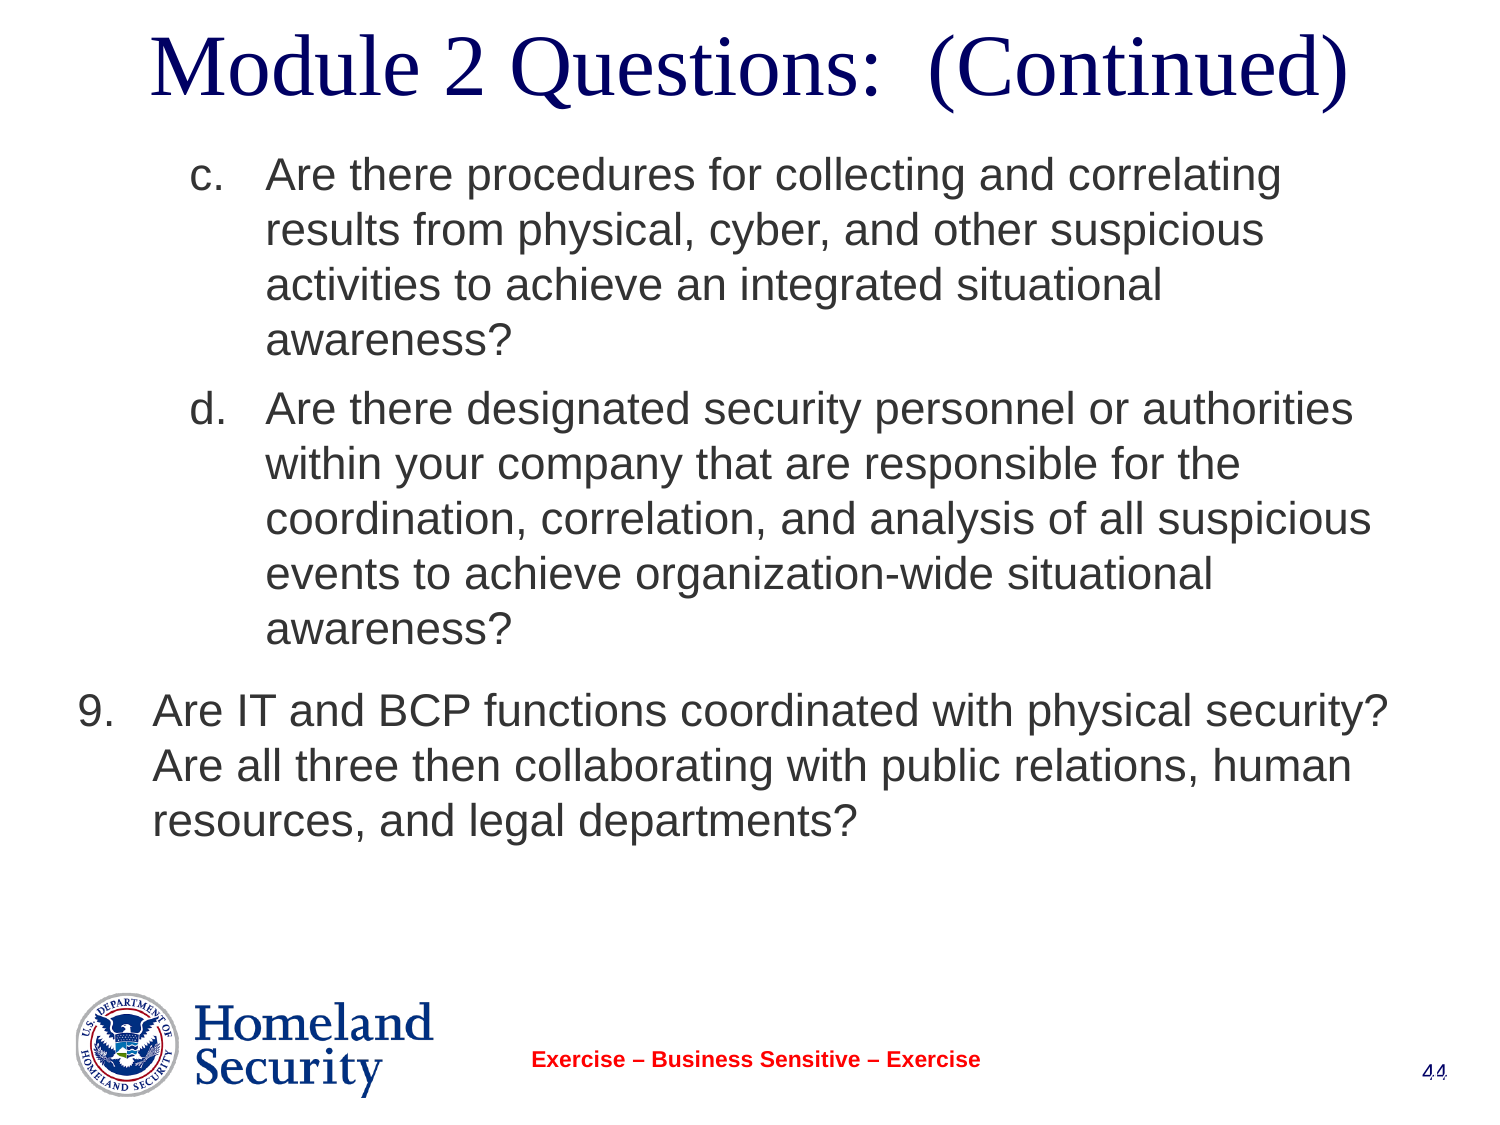

# Module 2 Questions:  (Continued)
Are there procedures for collecting and correlating results from physical, cyber, and other suspicious activities to achieve an integrated situational awareness?
Are there designated security personnel or authorities within your company that are responsible for the coordination, correlation, and analysis of all suspicious events to achieve organization-wide situational awareness?
Are IT and BCP functions coordinated with physical security?  Are all three then collaborating with public relations, human resources, and legal departments?

Exercise – Business Sensitive – Exercise
44